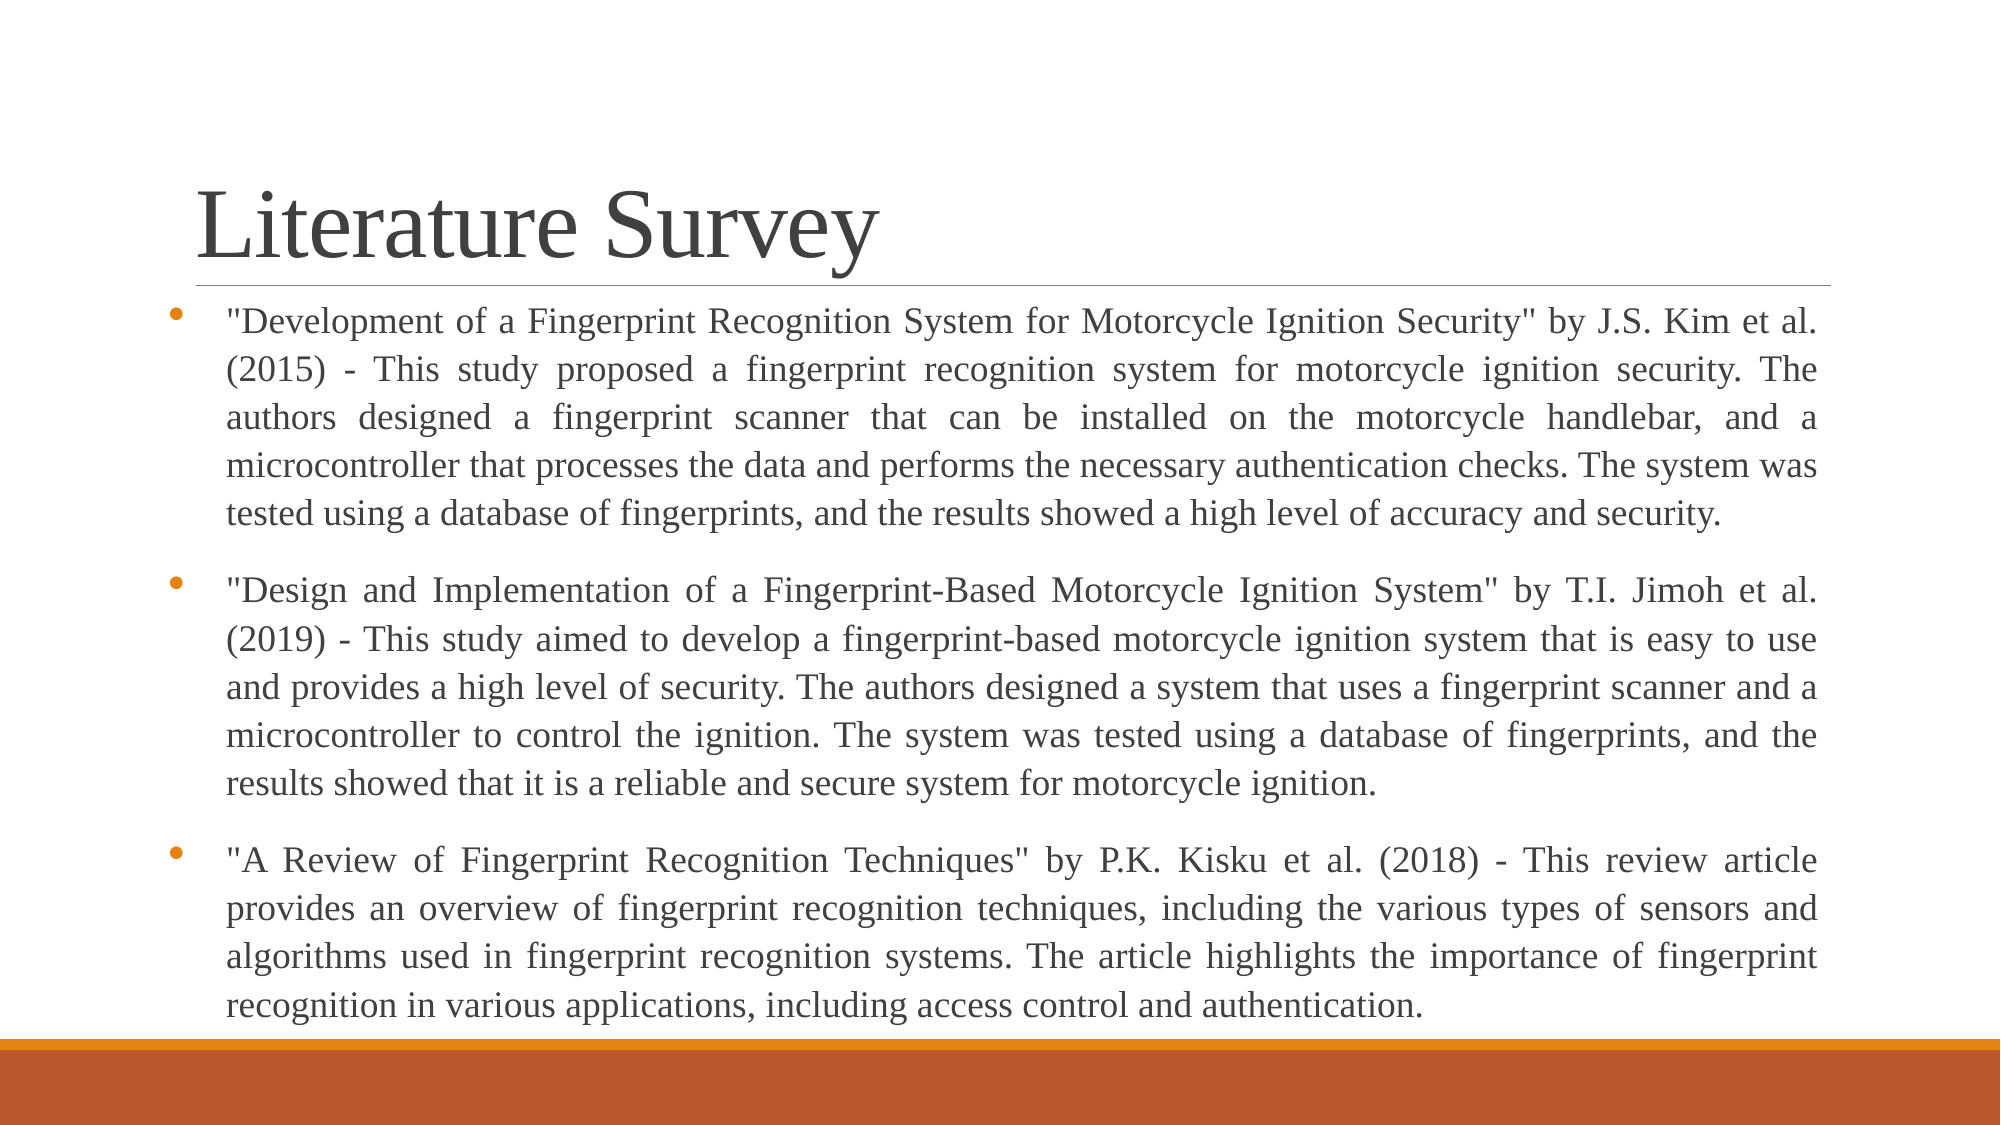

# Literature Survey
"Development of a Fingerprint Recognition System for Motorcycle Ignition Security" by J.S. Kim et al. (2015) - This study proposed a fingerprint recognition system for motorcycle ignition security. The authors designed a fingerprint scanner that can be installed on the motorcycle handlebar, and a microcontroller that processes the data and performs the necessary authentication checks. The system was tested using a database of fingerprints, and the results showed a high level of accuracy and security.
"Design and Implementation of a Fingerprint-Based Motorcycle Ignition System" by T.I. Jimoh et al. (2019) - This study aimed to develop a fingerprint-based motorcycle ignition system that is easy to use and provides a high level of security. The authors designed a system that uses a fingerprint scanner and a microcontroller to control the ignition. The system was tested using a database of fingerprints, and the results showed that it is a reliable and secure system for motorcycle ignition.
"A Review of Fingerprint Recognition Techniques" by P.K. Kisku et al. (2018) - This review article provides an overview of fingerprint recognition techniques, including the various types of sensors and algorithms used in fingerprint recognition systems. The article highlights the importance of fingerprint recognition in various applications, including access control and authentication.